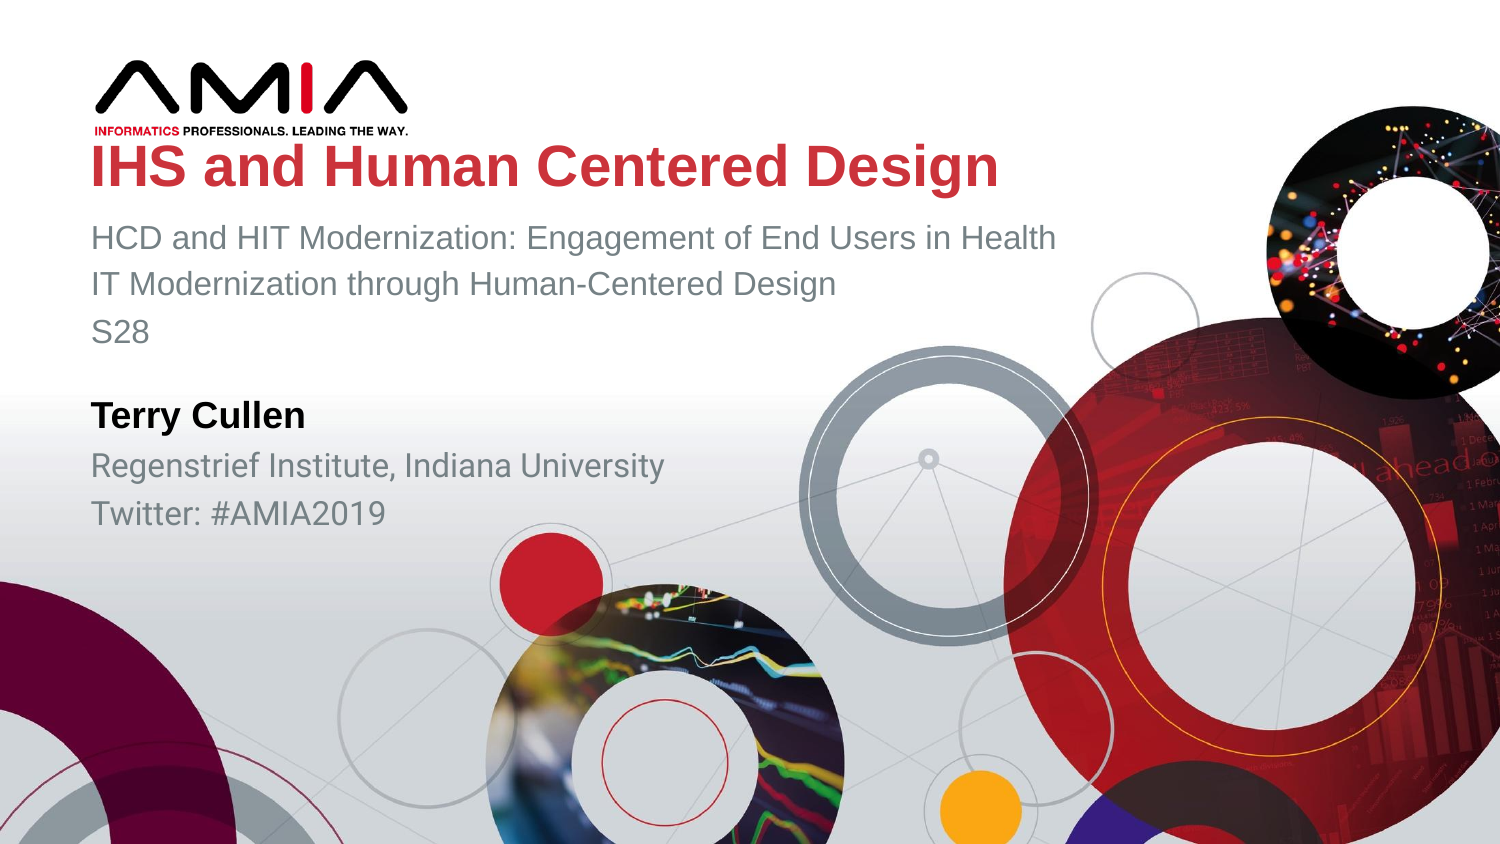

IHS and Human Centered Design
HCD and HIT Modernization: Engagement of End Users in Health IT Modernization through Human-Centered Design
S28
Terry Cullen
Regenstrief Institute, Indiana University
Twitter: #AMIA2019